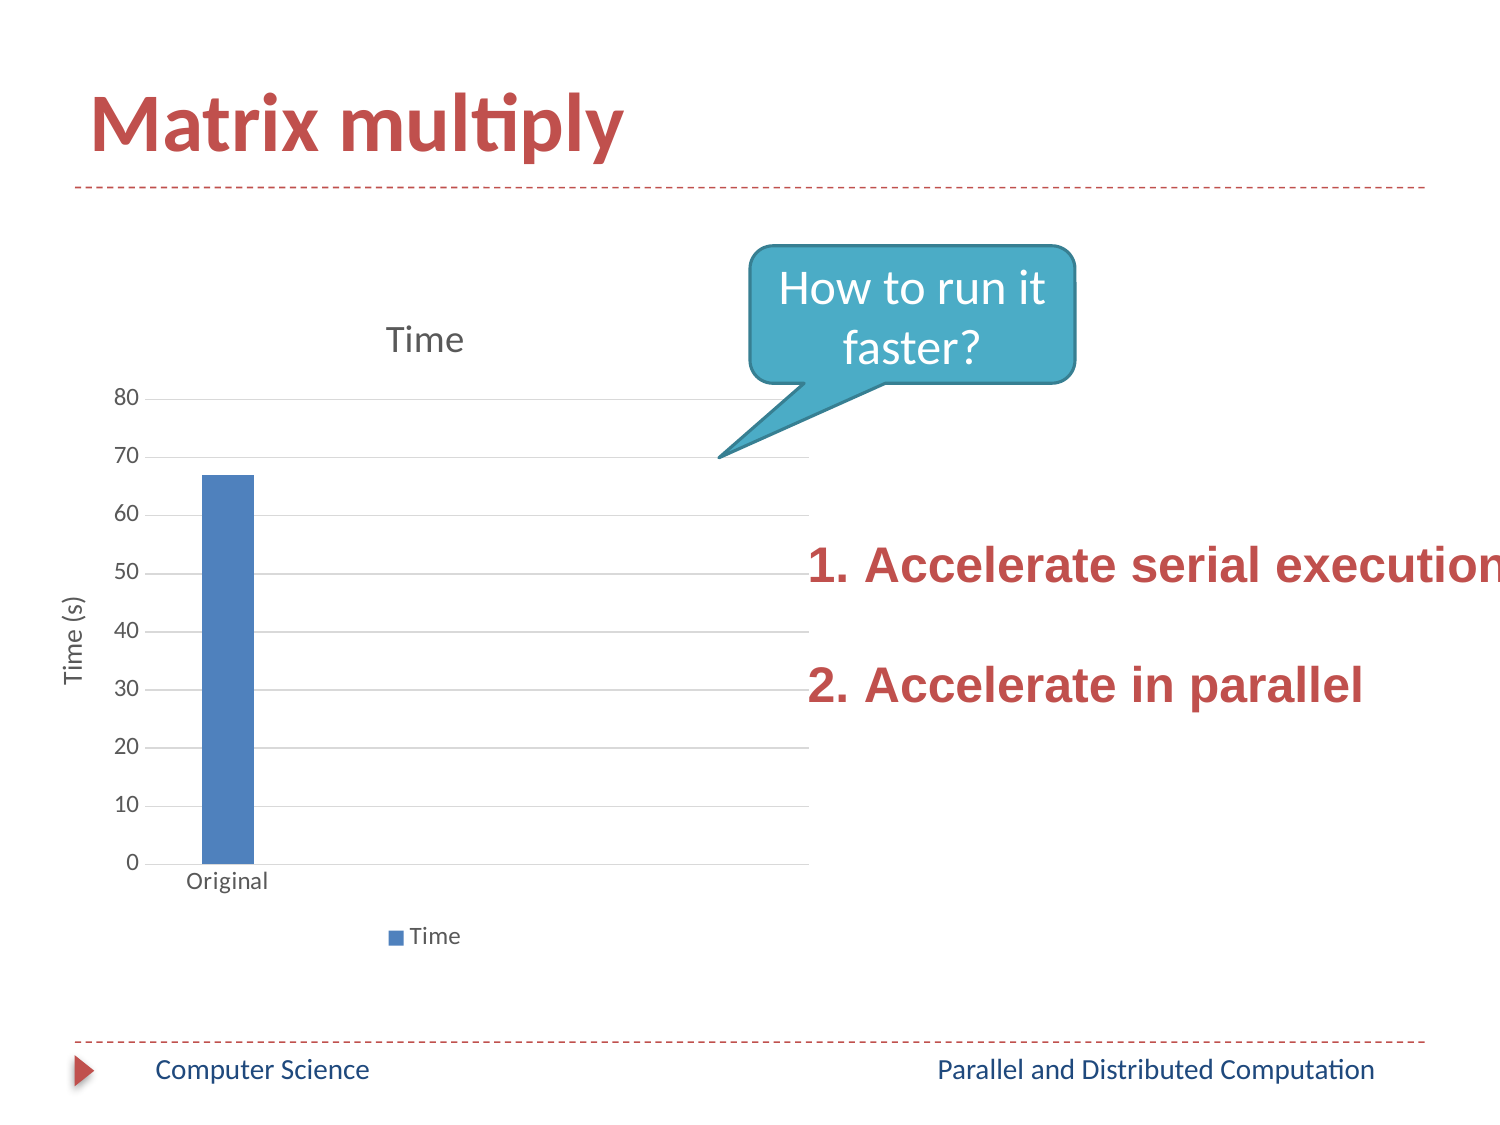

# Matrix multiply
How to run it faster?

### Chart:

| Category | Time |
|---|---|
| Original | 67.0 |
Accelerate serial execution

Accelerate in parallel
Computer Science
Parallel and Distributed Computation